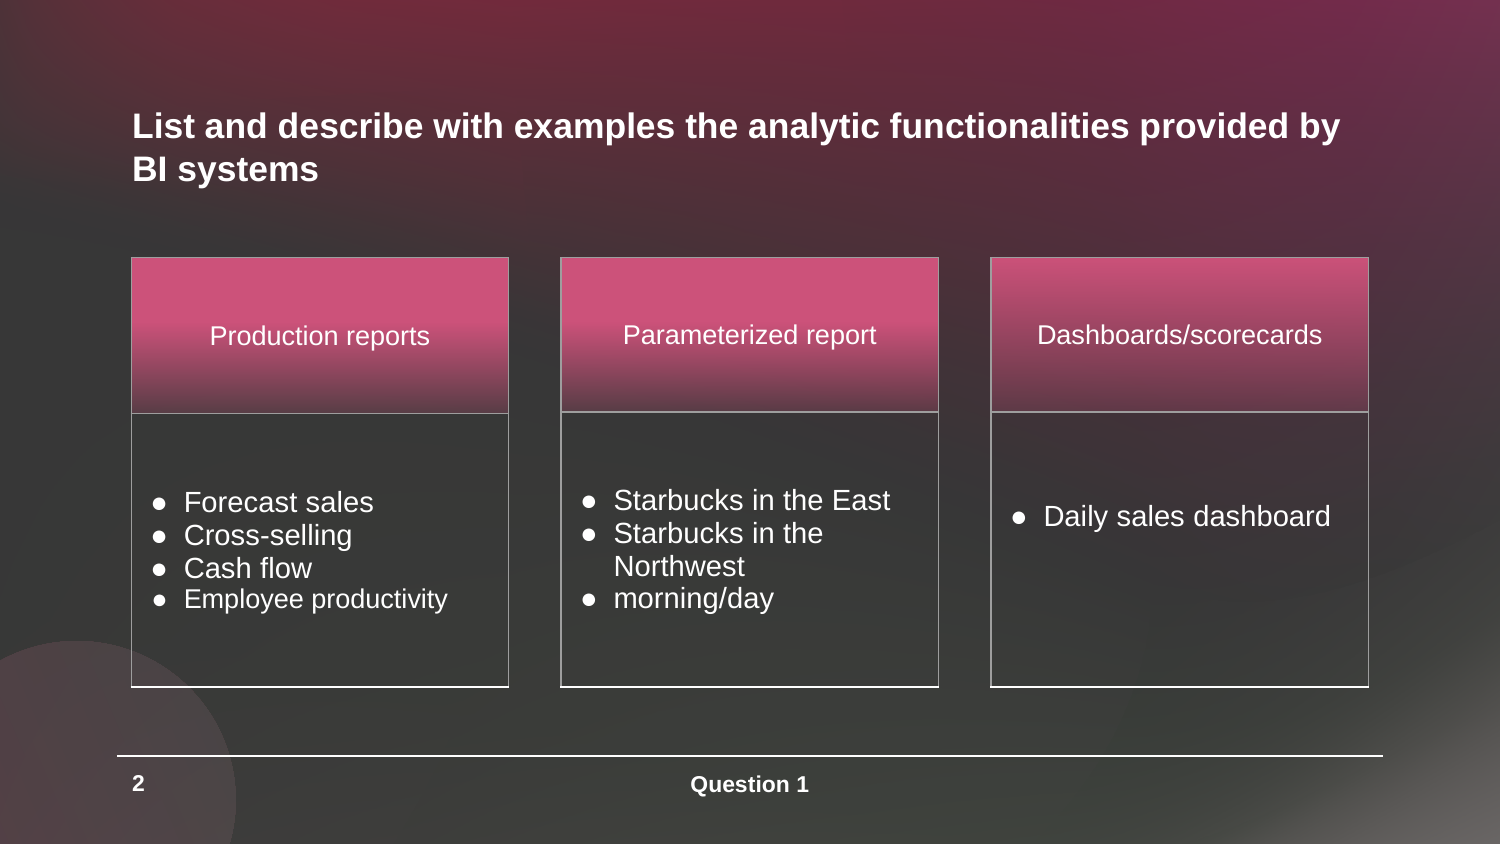

# List and describe with examples the analytic functionalities provided by BI systems
| Production reports |
| --- |
| Forecast sales Cross-selling Cash flow Employee productivity |
| Parameterized report |
| --- |
| Starbucks in the East Starbucks in the Northwest morning/day |
| Dashboards/scorecards |
| --- |
| Daily sales dashboard |
2
Question 1